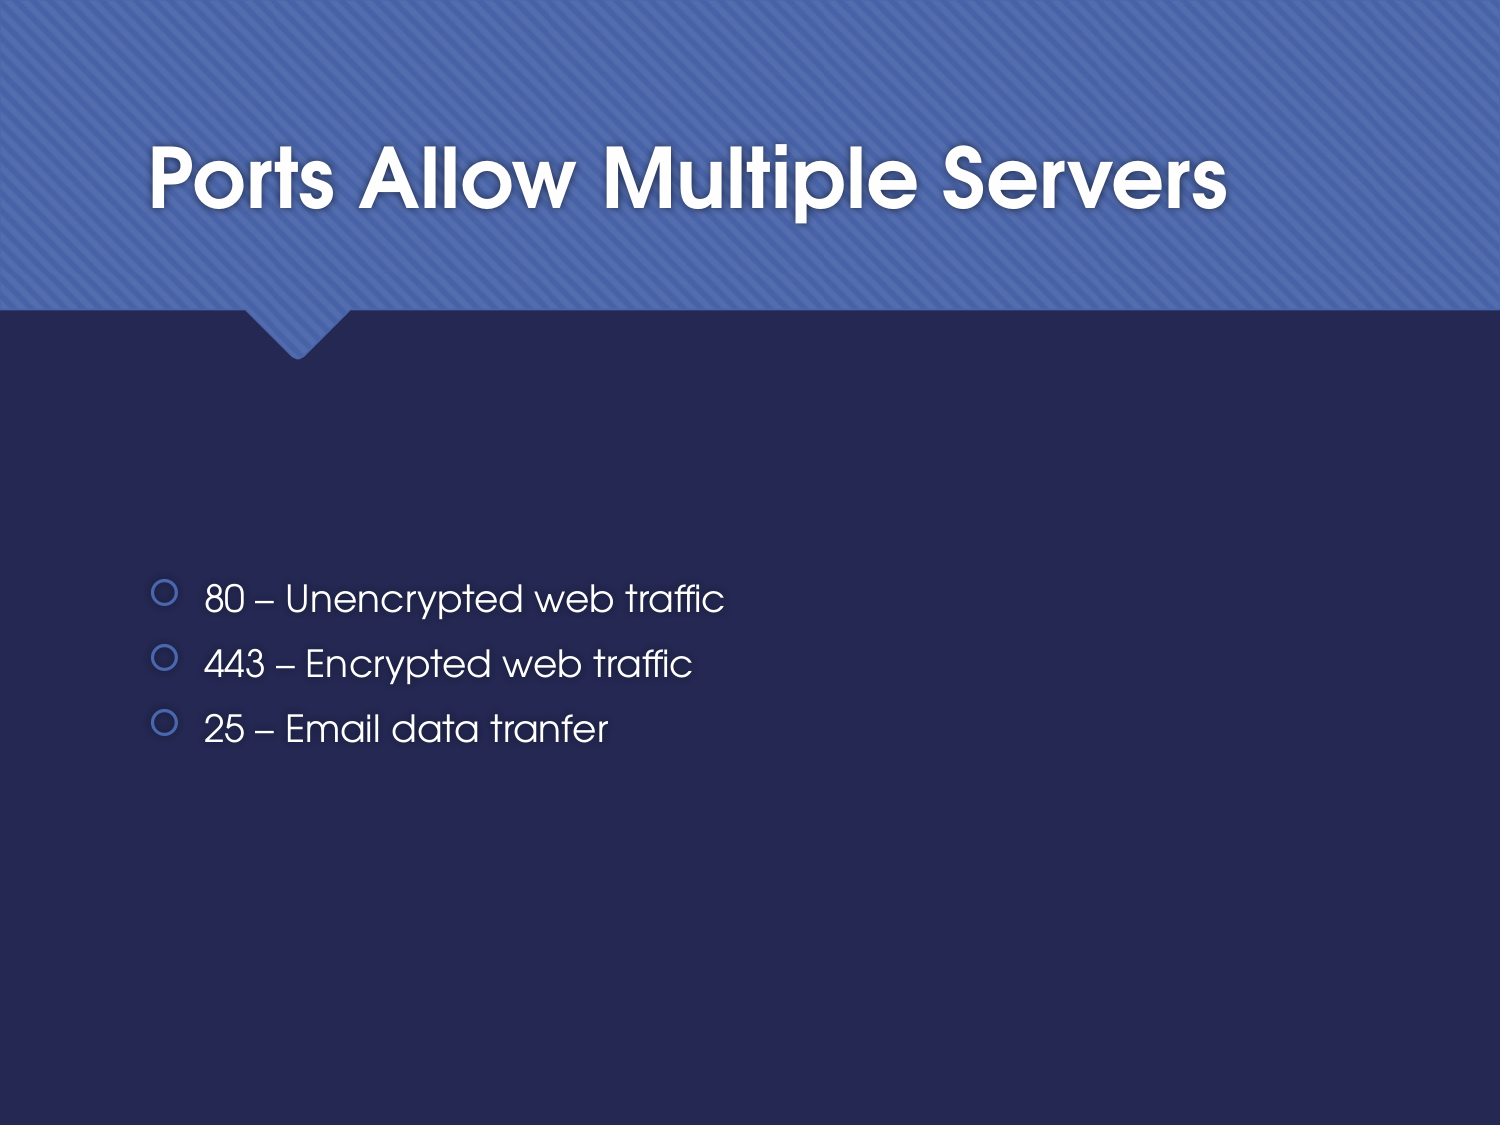

# Ports Allow Multiple Servers
80 – Unencrypted web traffic
443 – Encrypted web traffic
25 – Email data tranfer